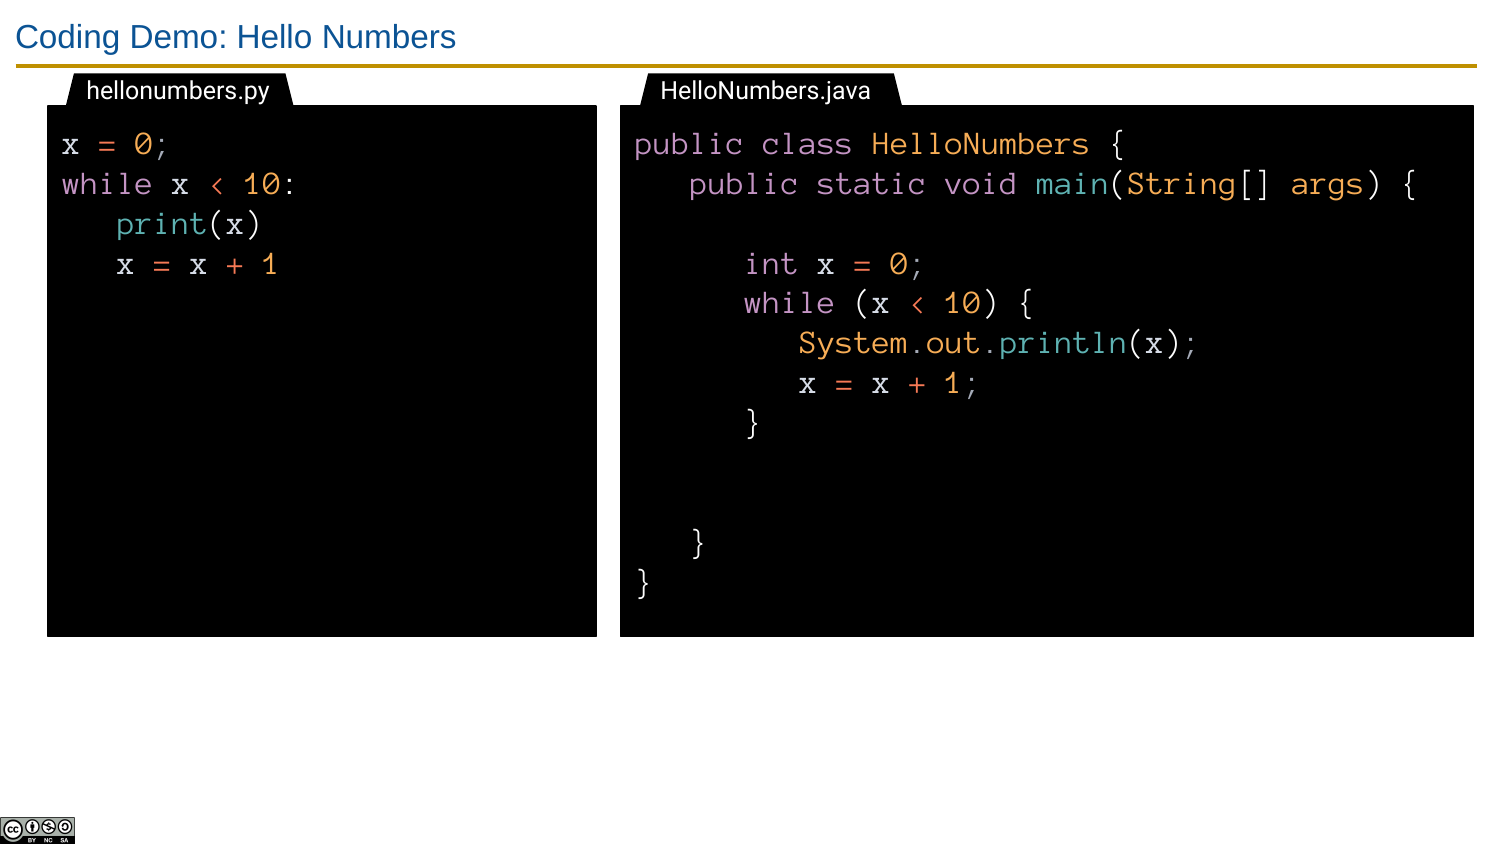

# Coding Demo: Hello Numbers
hellonumbers.py
HelloNumbers.java
x = 0;
while x < 10:
   print(x)
   x = x + 1
public class HelloNumbers {
   public static void main(String[] args) {

      int x = 0;
      while (x < 10) {
         System.out.println(x);
         x = x + 1;
      }

   }
}